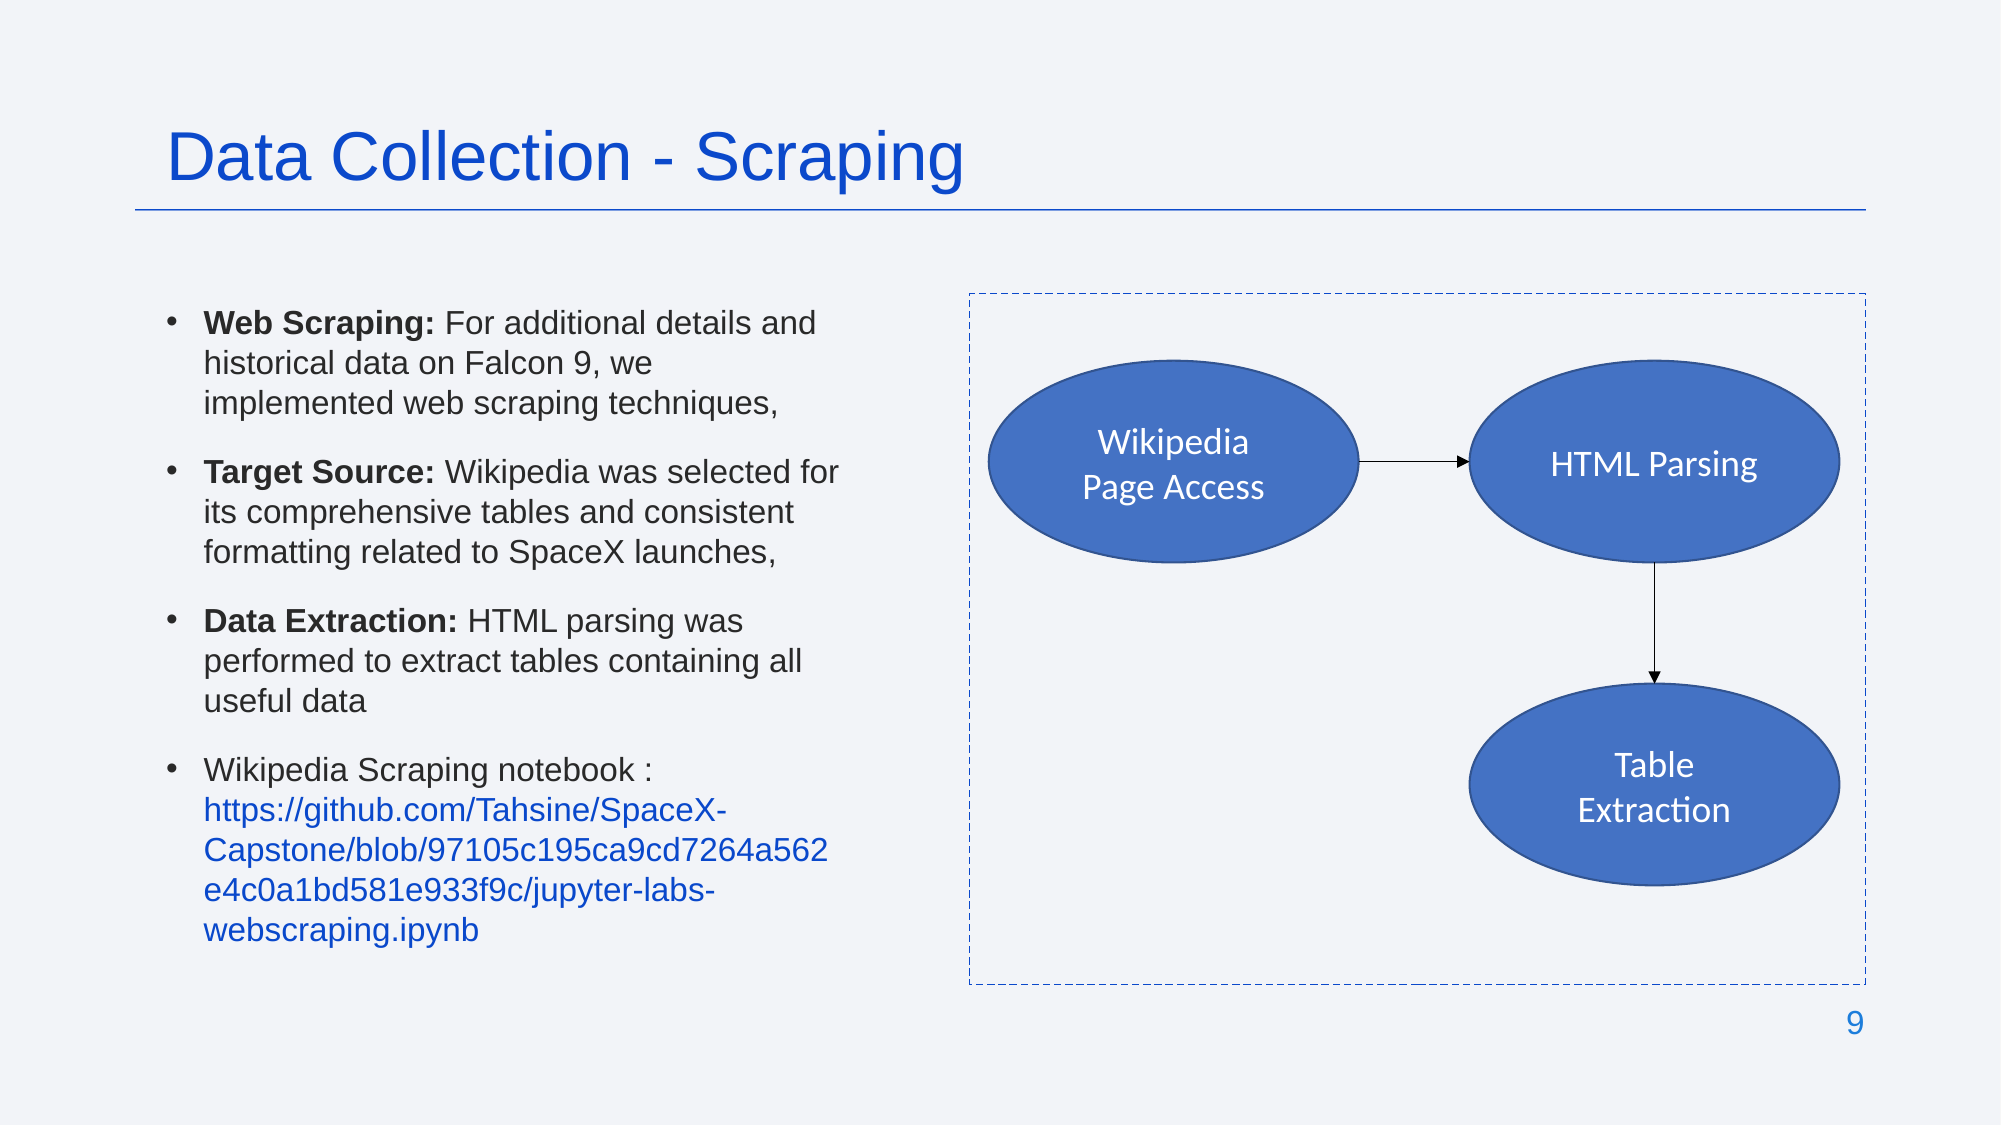

Data Collection - Scraping
Web Scraping: For additional details and historical data on Falcon 9, we implemented web scraping techniques,
Target Source: Wikipedia was selected for its comprehensive tables and consistent formatting related to SpaceX launches,
Data Extraction: HTML parsing was performed to extract tables containing all useful data
Wikipedia Scraping notebook : https://github.com/Tahsine/SpaceX-Capstone/blob/97105c195ca9cd7264a562e4c0a1bd581e933f9c/jupyter-labs-webscraping.ipynb

Wikipedia Page Access
HTML Parsing
Table Extraction
9